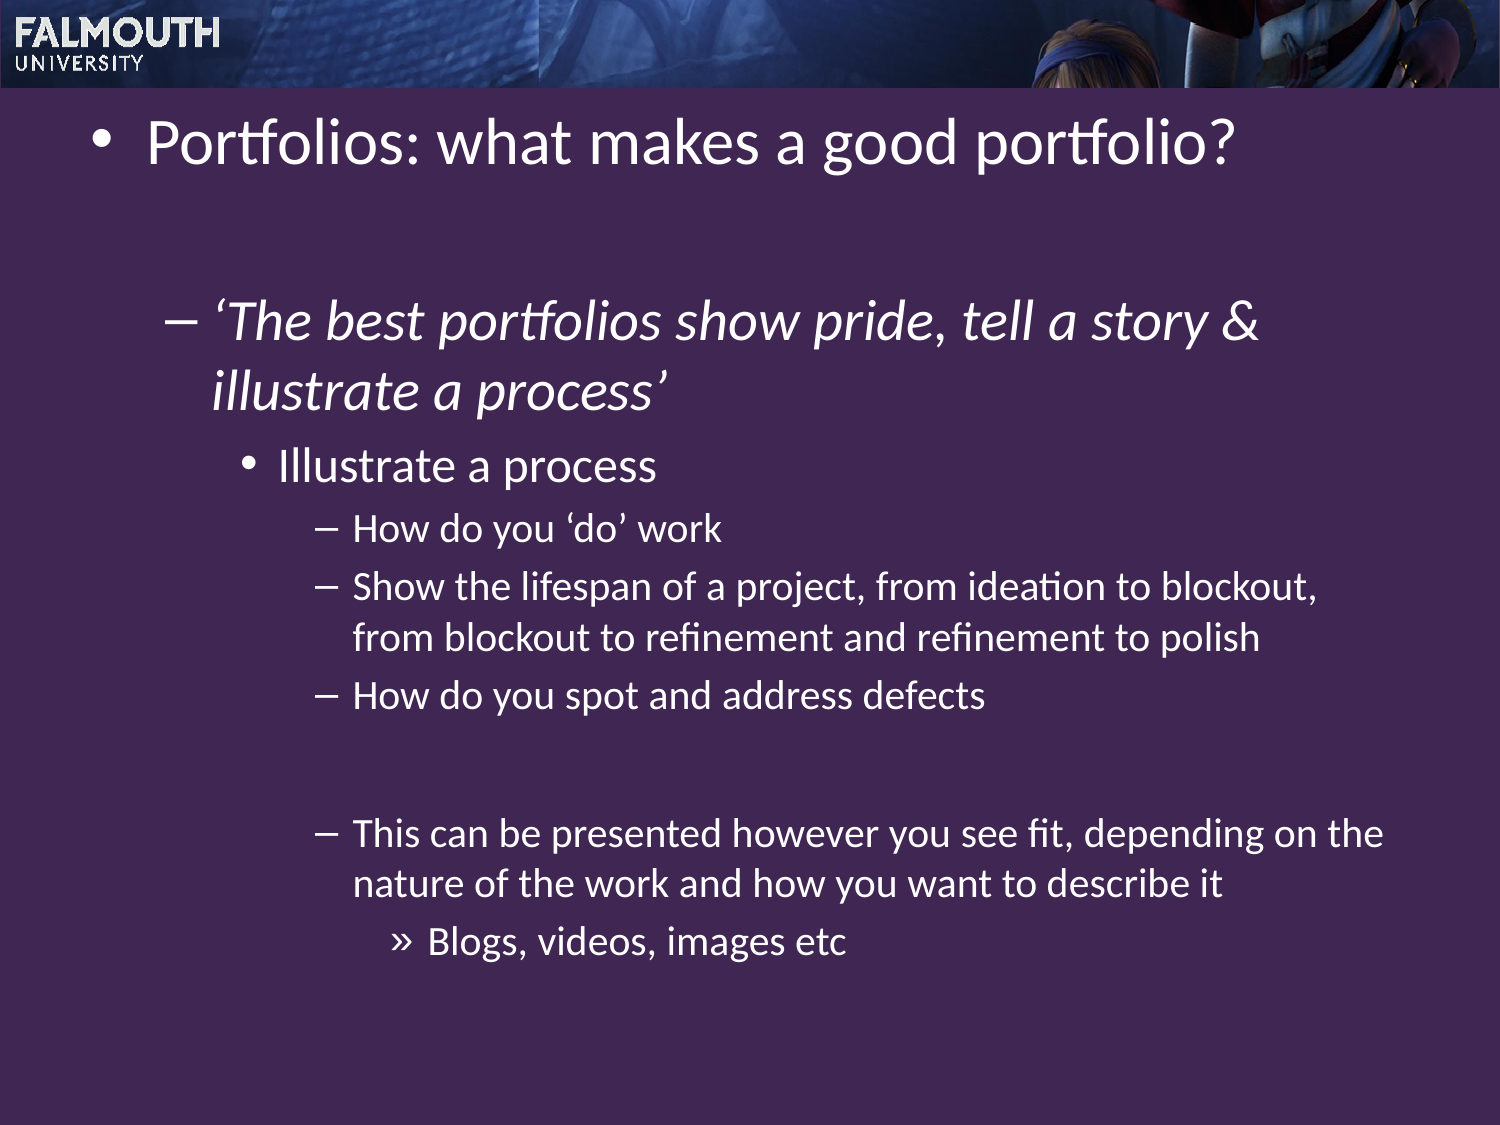

Portfolios: what makes a good portfolio?

‘The best portfolios show pride, tell a story & illustrate a process’
Illustrate a process
How do you ‘do’ work
Show the lifespan of a project, from ideation to blockout, from blockout to refinement and refinement to polish
How do you spot and address defects

This can be presented however you see fit, depending on the nature of the work and how you want to describe it
Blogs, videos, images etc